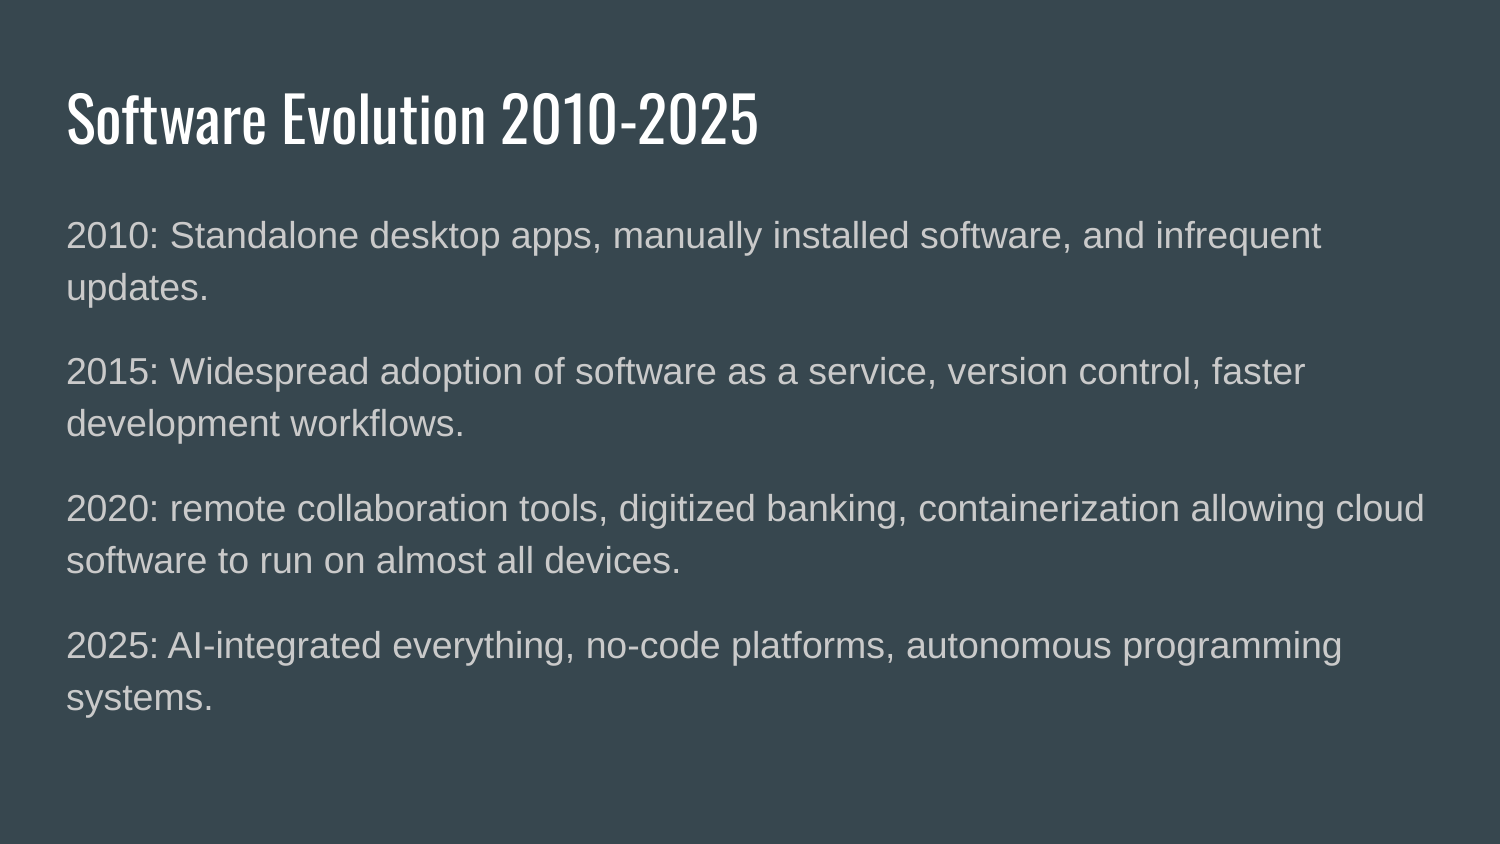

# Software Evolution 2010-2025
2010: Standalone desktop apps, manually installed software, and infrequent updates.
2015: Widespread adoption of software as a service, version control, faster development workflows.
2020: remote collaboration tools, digitized banking, containerization allowing cloud software to run on almost all devices.
2025: AI-integrated everything, no-code platforms, autonomous programming systems.